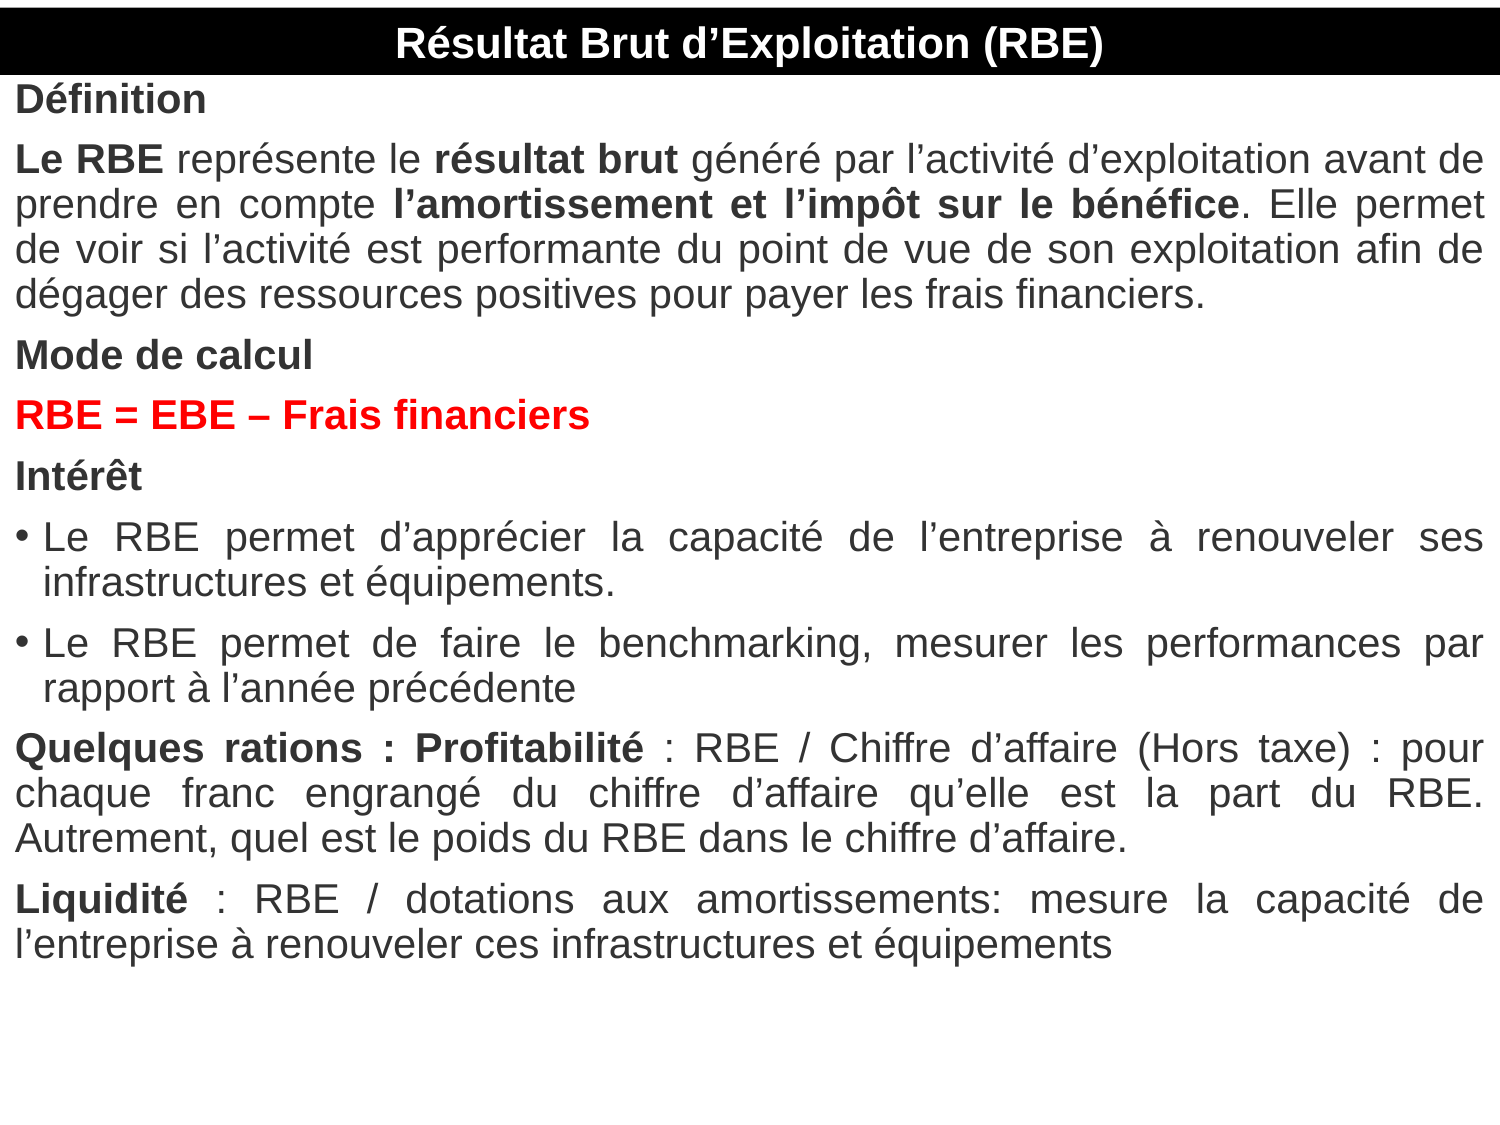

Résultat Brut d’Exploitation (RBE)
# Définition
Le RBE représente le résultat brut généré par l’activité d’exploitation avant de prendre en compte l’amortissement et l’impôt sur le bénéfice. Elle permet de voir si l’activité est performante du point de vue de son exploitation afin de dégager des ressources positives pour payer les frais financiers.
Mode de calcul
RBE = EBE – Frais financiers
Intérêt
Le RBE permet d’apprécier la capacité de l’entreprise à renouveler ses infrastructures et équipements.
Le RBE permet de faire le benchmarking, mesurer les performances par rapport à l’année précédente
Quelques rations : Profitabilité : RBE / Chiffre d’affaire (Hors taxe) : pour chaque franc engrangé du chiffre d’affaire qu’elle est la part du RBE. Autrement, quel est le poids du RBE dans le chiffre d’affaire.
Liquidité : RBE / dotations aux amortissements: mesure la capacité de l’entreprise à renouveler ces infrastructures et équipements